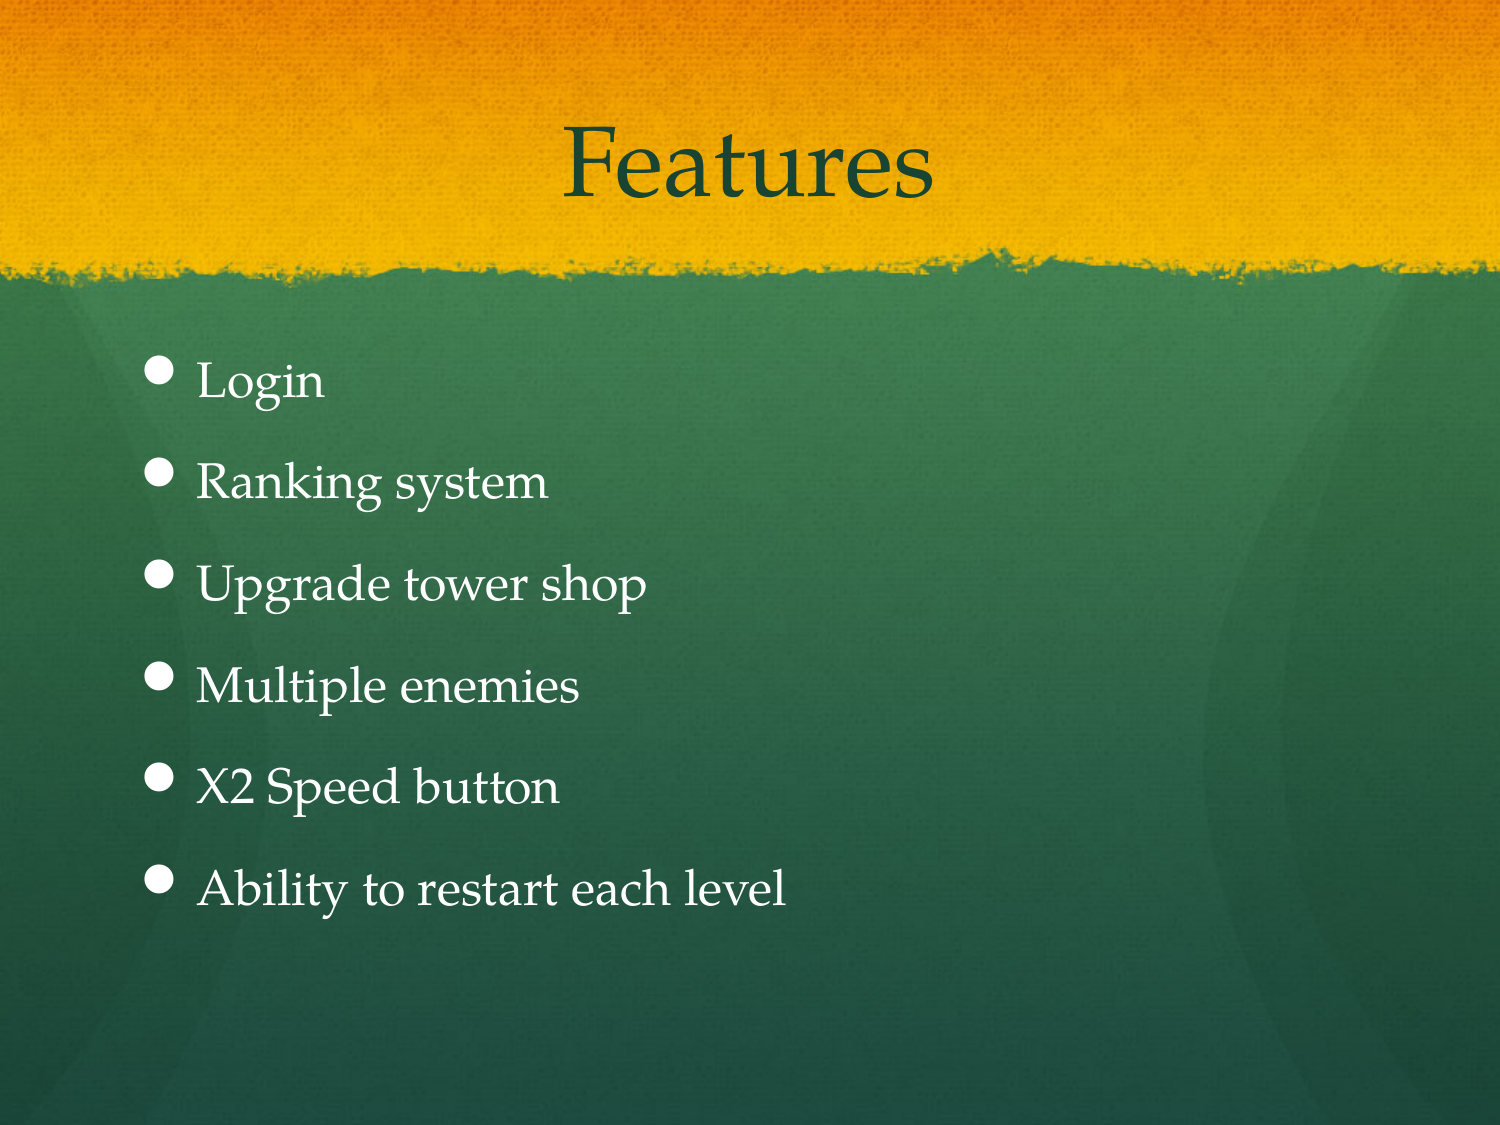

# Features
Login
Ranking system
Upgrade tower shop
Multiple enemies
X2 Speed button
Ability to restart each level